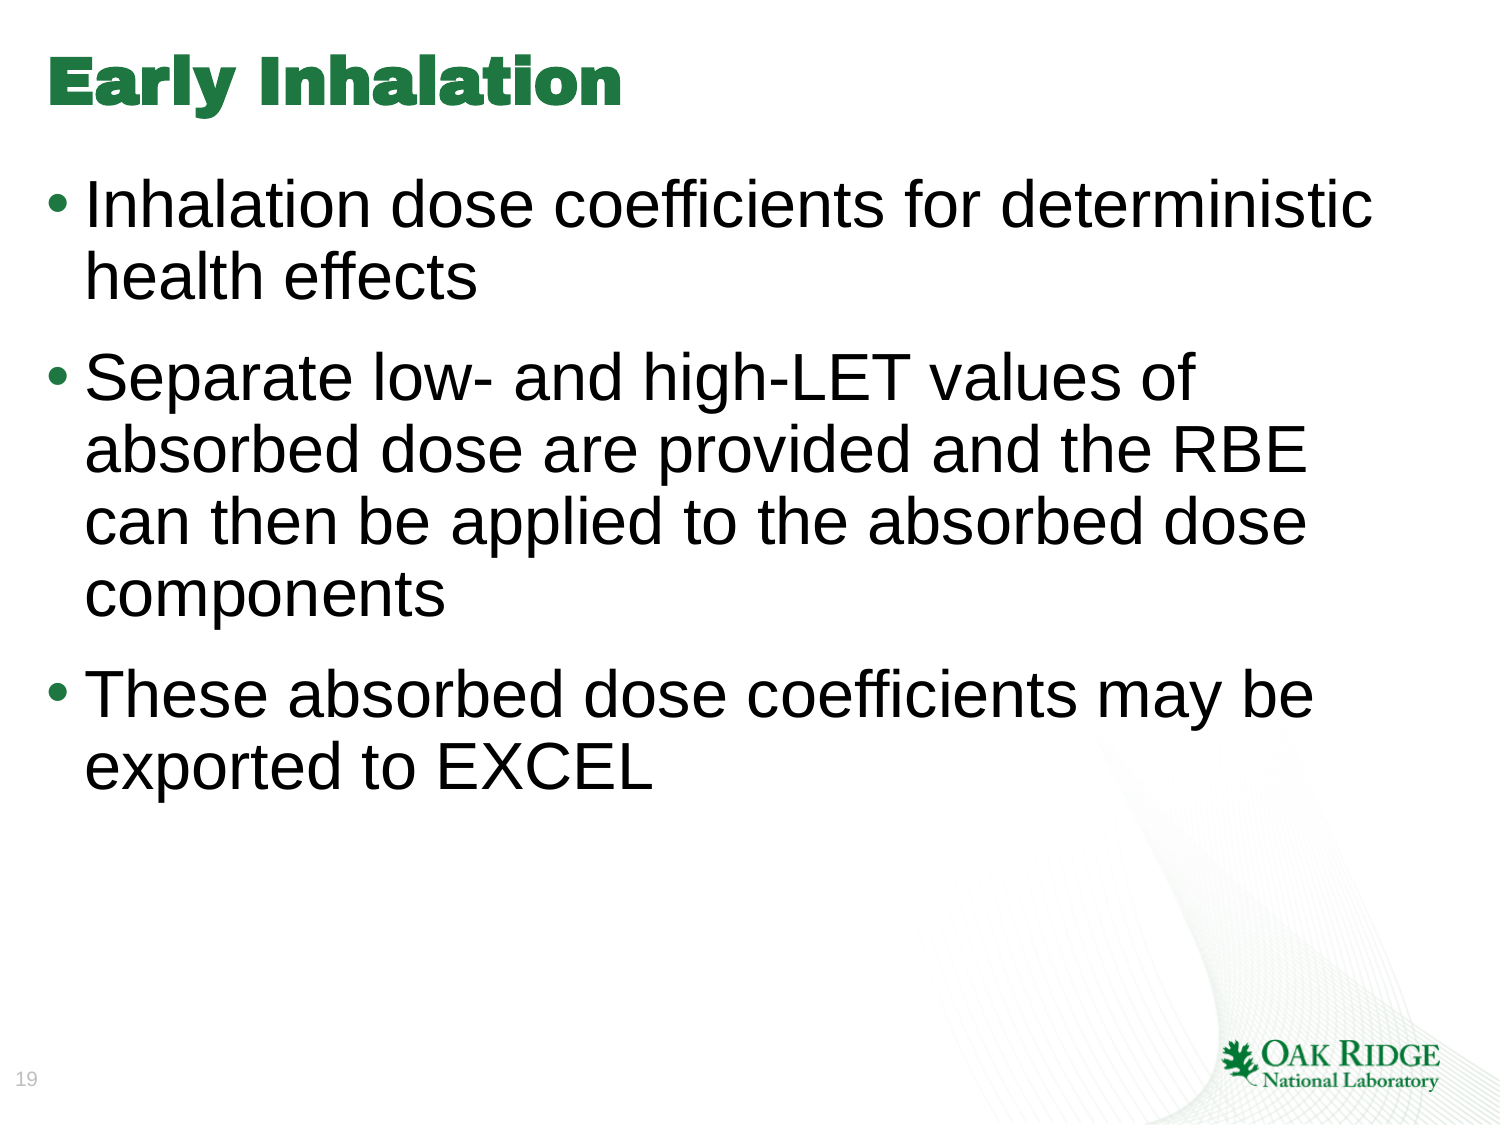

# Early Inhalation
Inhalation dose coefficients for deterministic health effects
Separate low- and high-LET values of absorbed dose are provided and the RBE can then be applied to the absorbed dose components
These absorbed dose coefficients may be exported to EXCEL